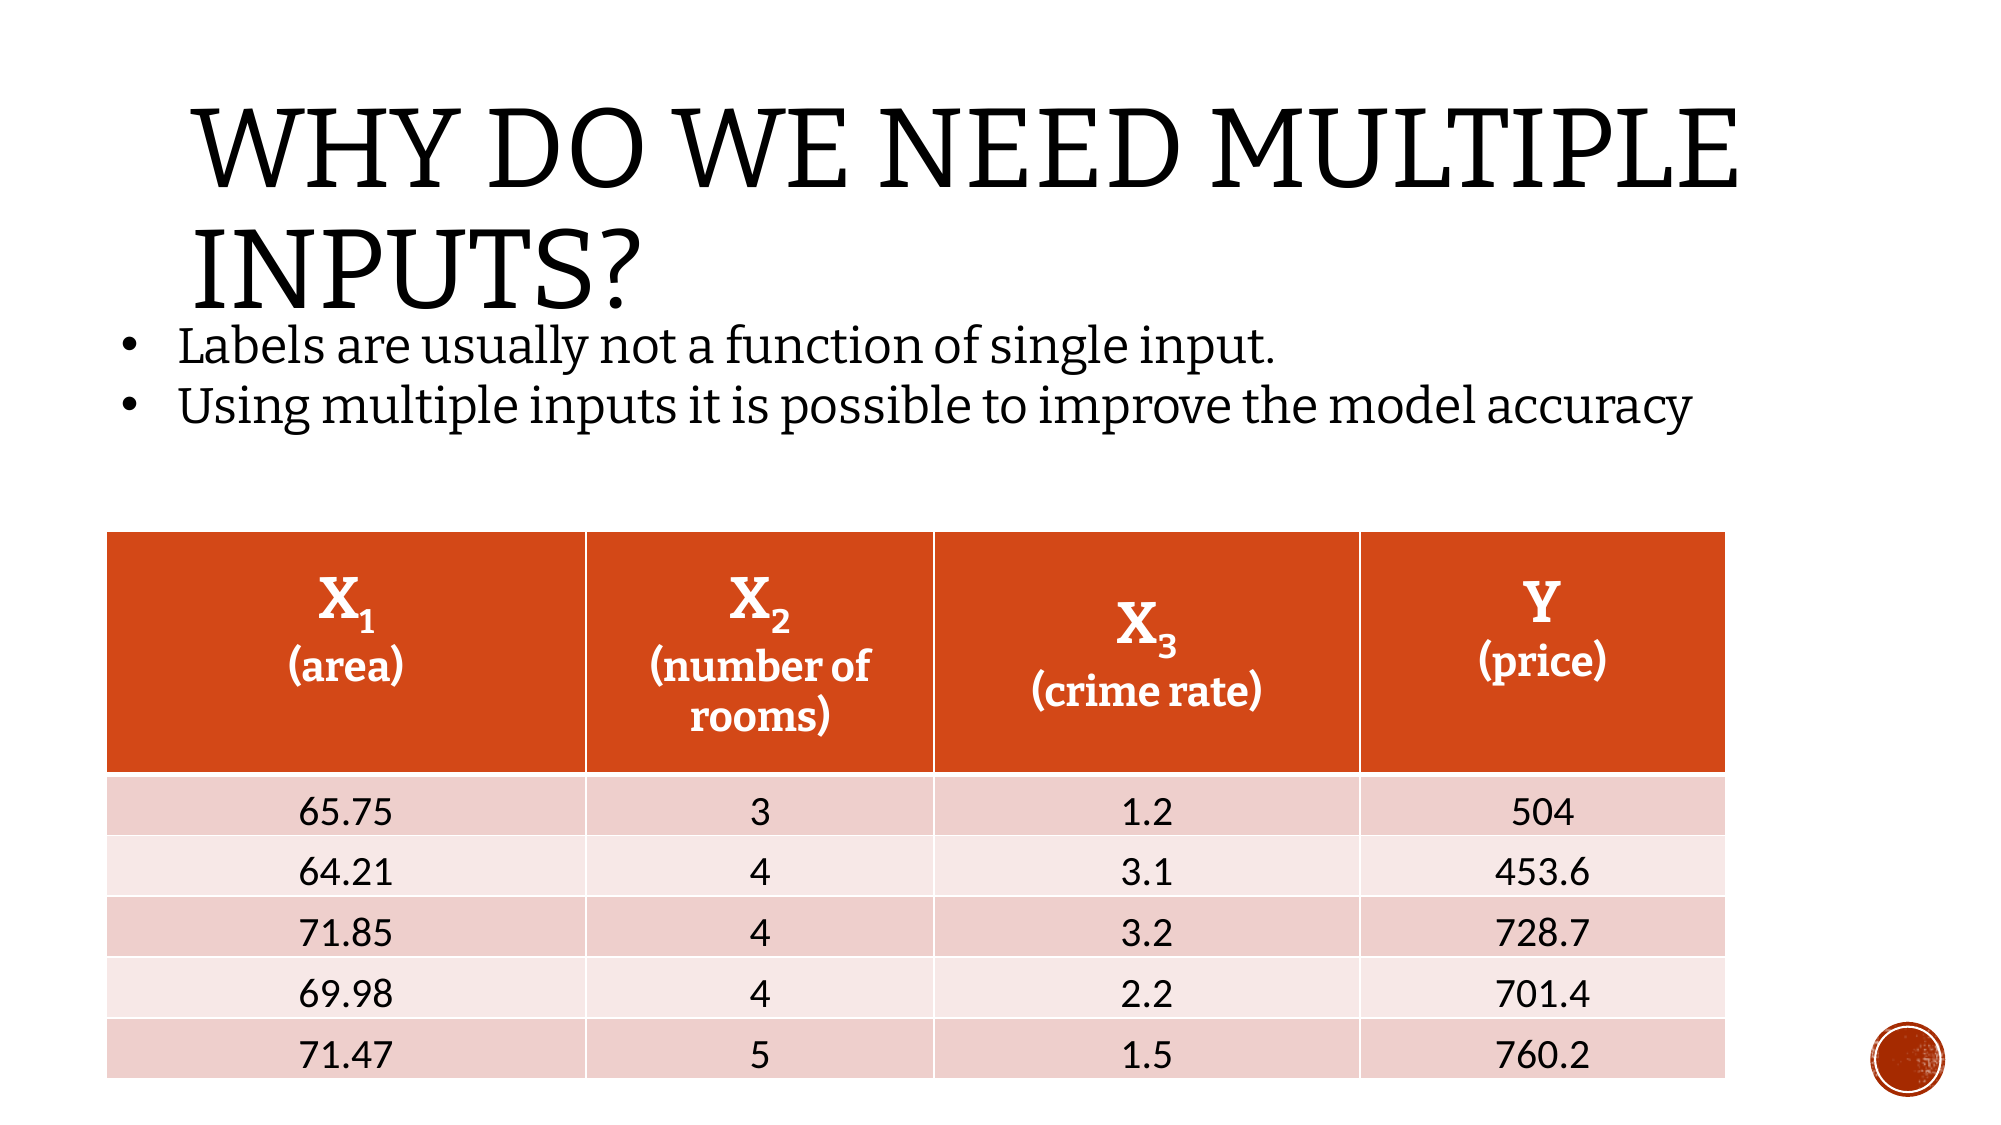

# Why do we need Multiple inputs?
Labels are usually not a function of single input.
Using multiple inputs it is possible to improve the model accuracy
| X1 (area) | X2 (number of rooms) | X3 (crime rate) | Y (price) |
| --- | --- | --- | --- |
| 65.75 | 3 | 1.2 | 504 |
| 64.21 | 4 | 3.1 | 453.6 |
| 71.85 | 4 | 3.2 | 728.7 |
| 69.98 | 4 | 2.2 | 701.4 |
| 71.47 | 5 | 1.5 | 760.2 |